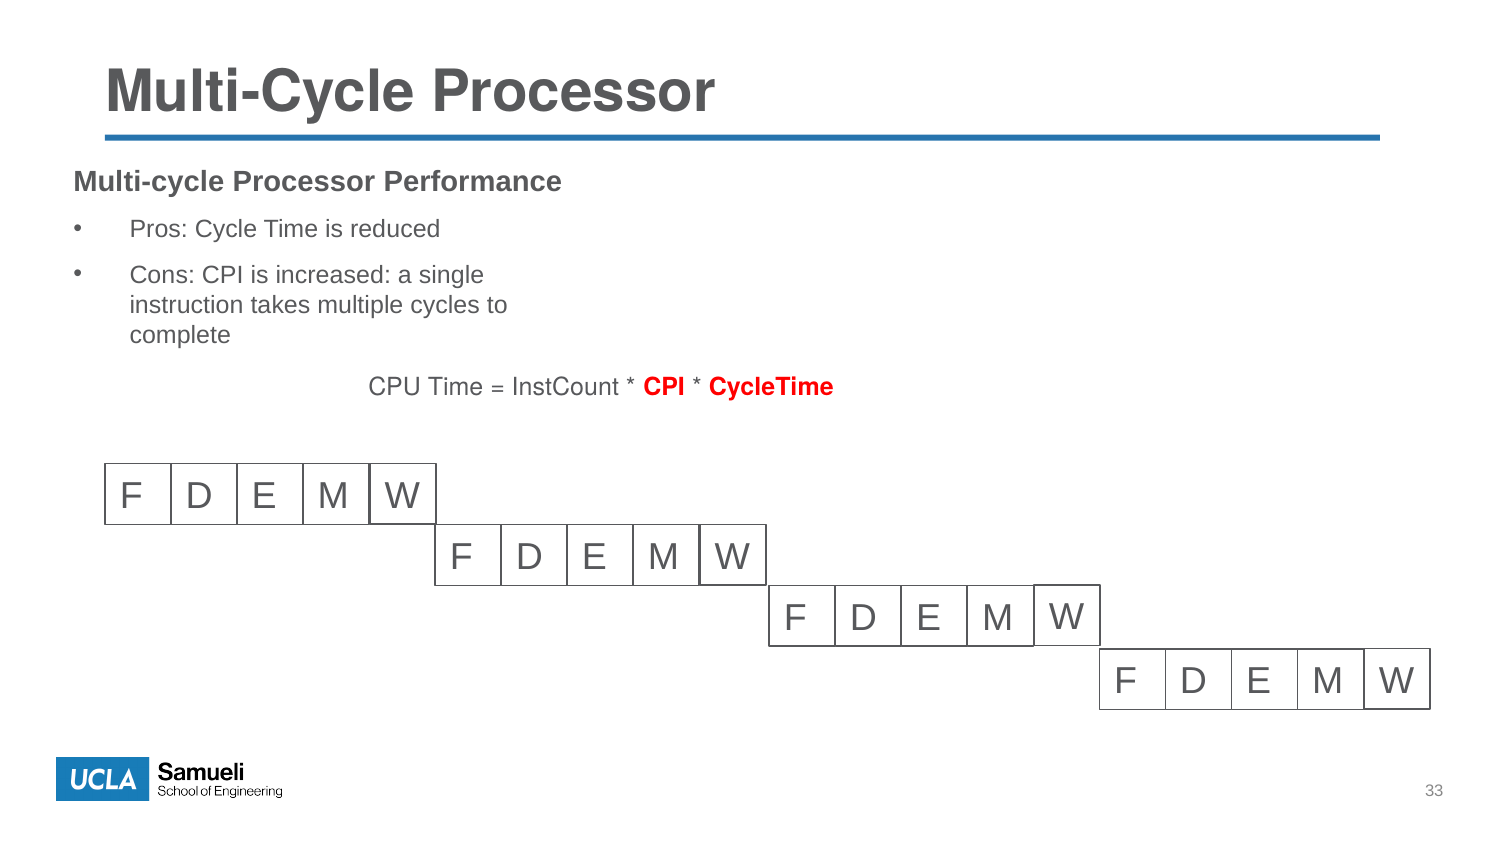

# Multi-Cycle Processor
Multi-cycle Processor Performance
Pros: Cycle Time is reduced
Cons: CPI is increased: a single instruction takes multiple cycles to complete
CPU Time = InstCount * CPI * CycleTime
W
F
D
E
M
W
F
D
E
M
W
F
D
E
M
W
F
D
E
M
33